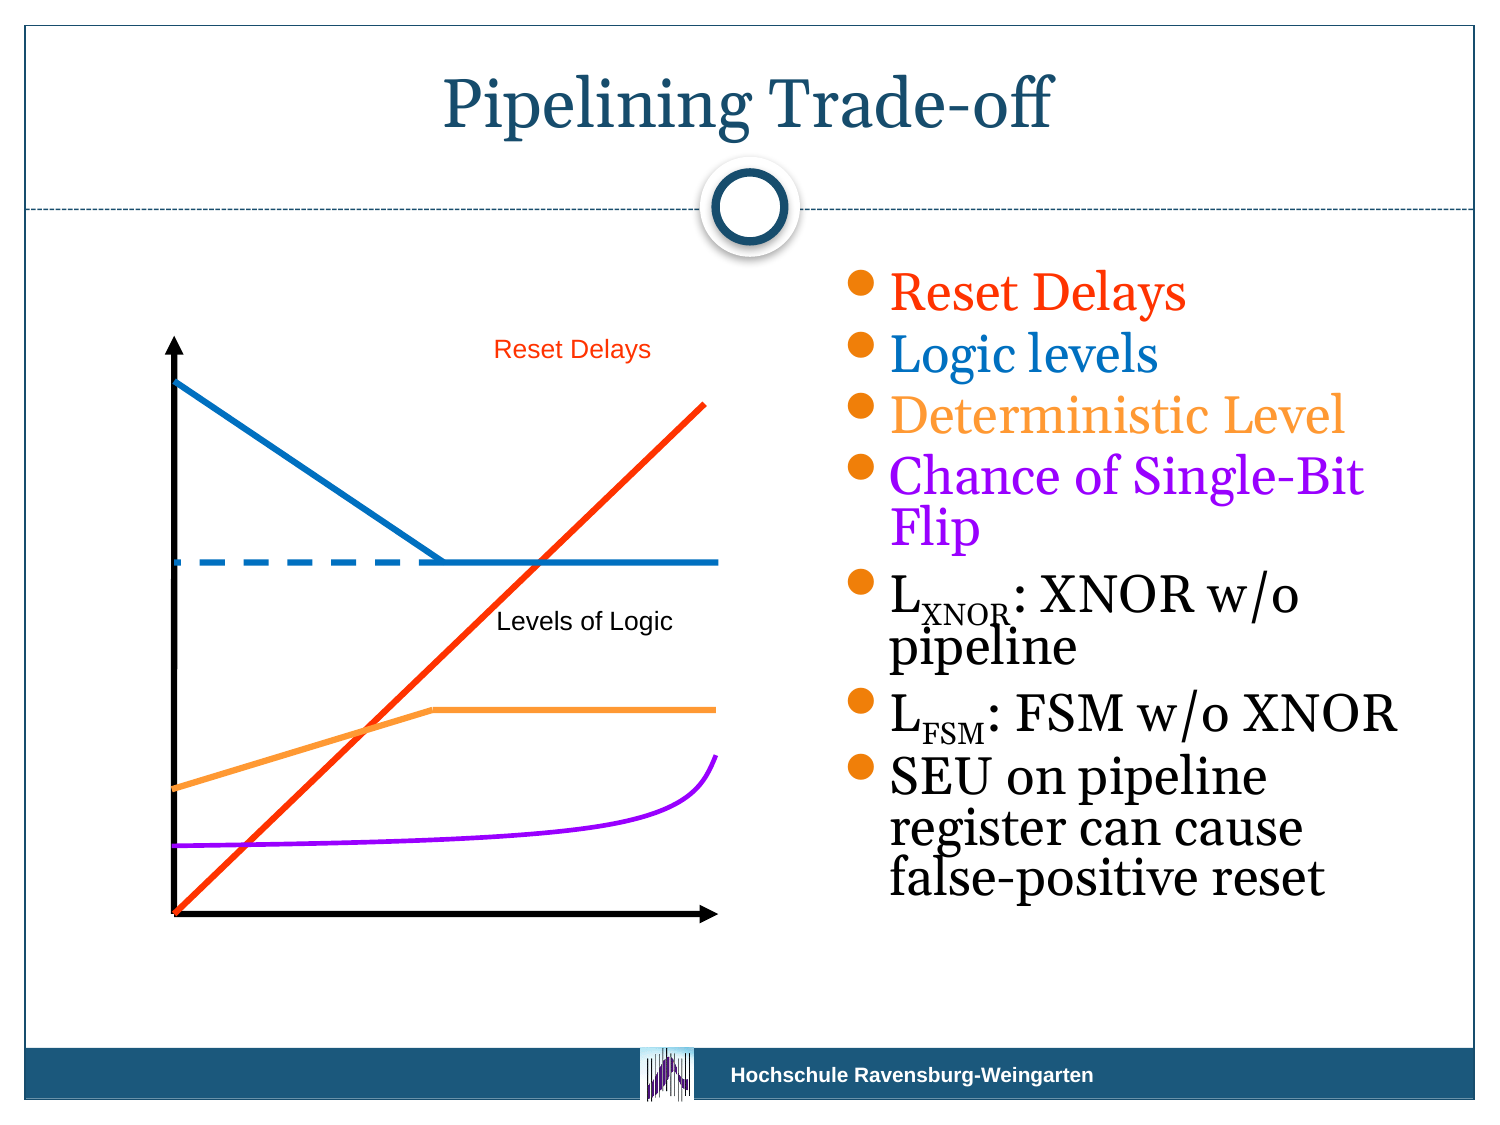

# Pipelining Trade-off
Reset Delays
Logic levels
Deterministic Level
Chance of Single-Bit Flip
LXNOR: XNOR w/o pipeline
LFSM: FSM w/o XNOR
SEU on pipeline register can cause false-positive reset
Reset Delays

LXNOR

LFSM

Levels of Logic

# of Pipeline Stages